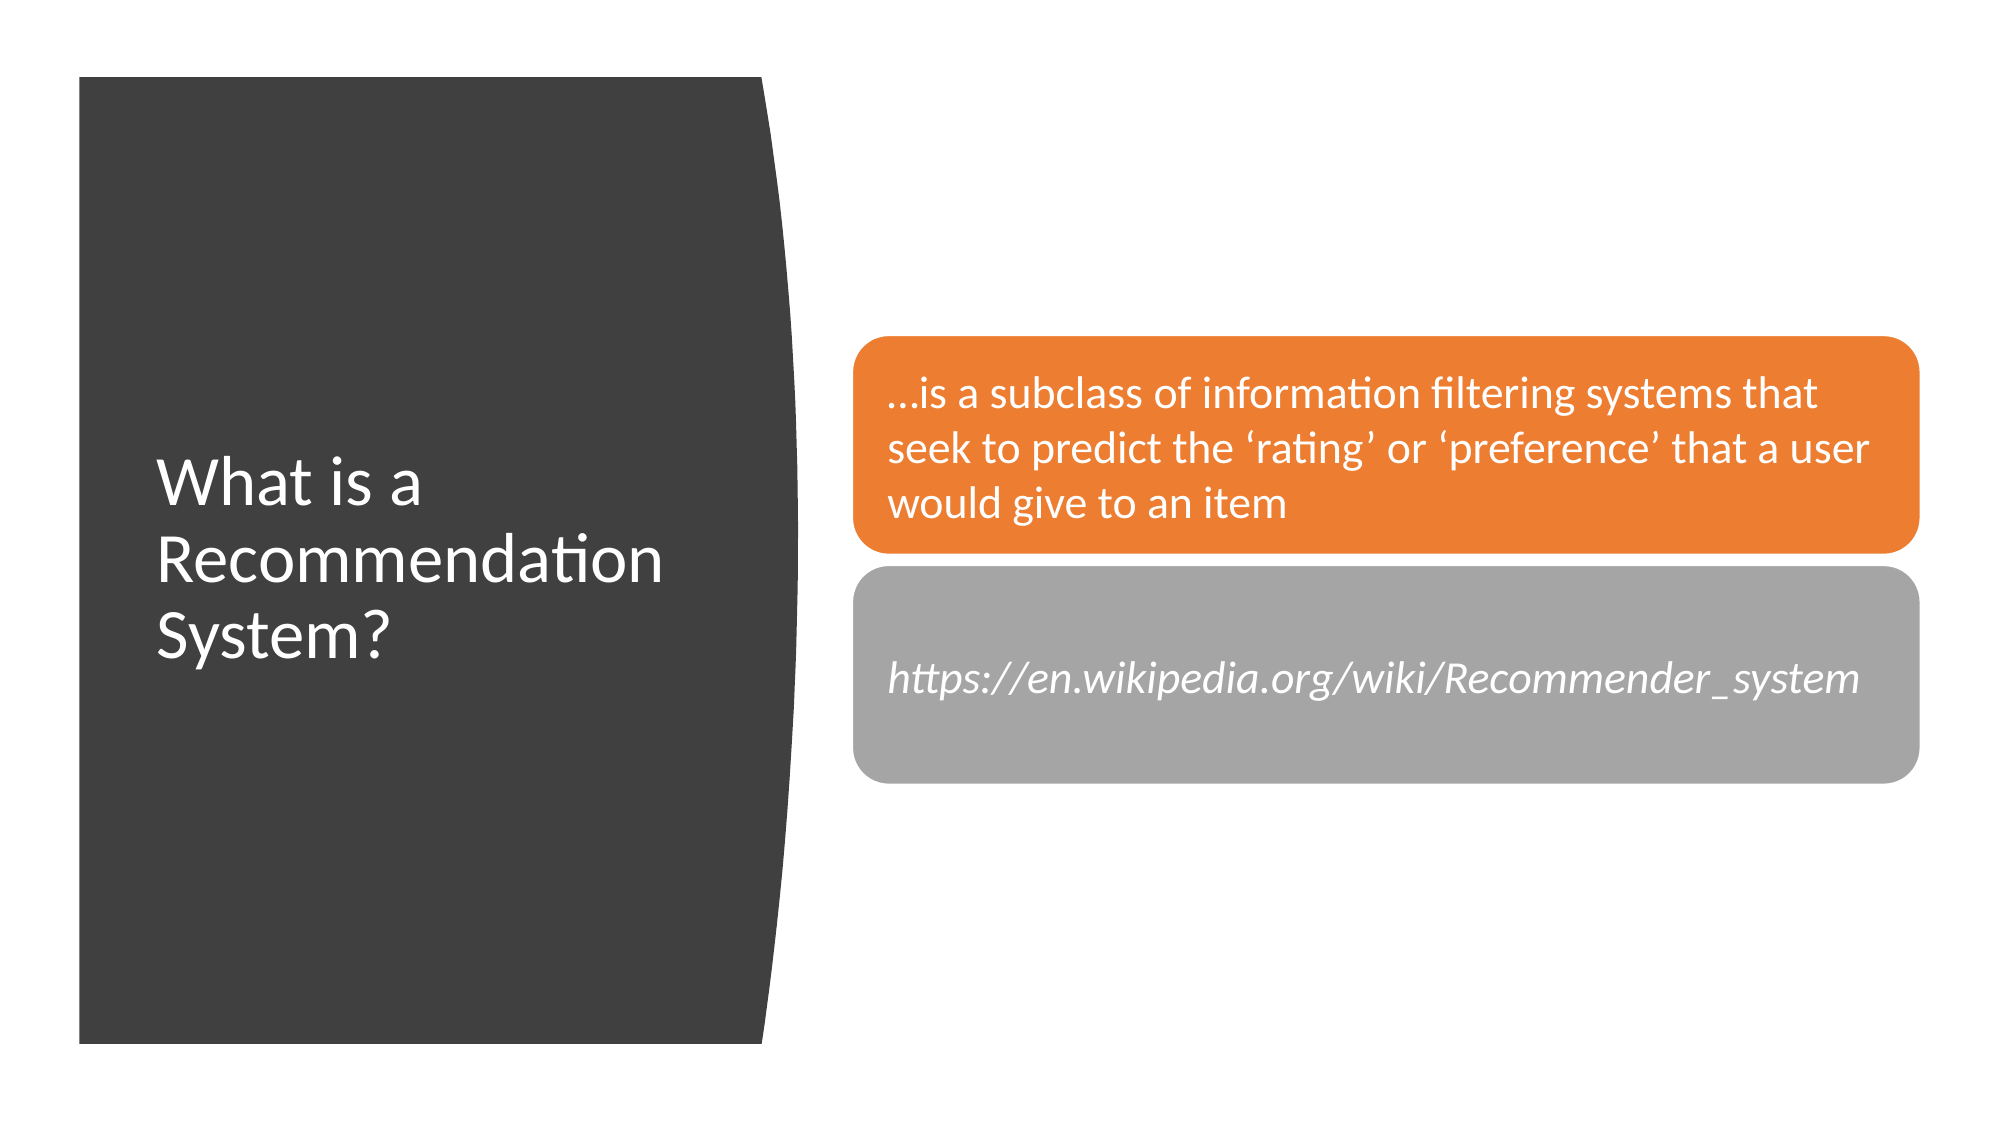

…is a subclass of information filtering systems that seek to predict the ‘rating’ or ‘preference’ that a user would give to an item
https://en.wikipedia.org/wiki/Recommender_system

# What is a Recommendation System?